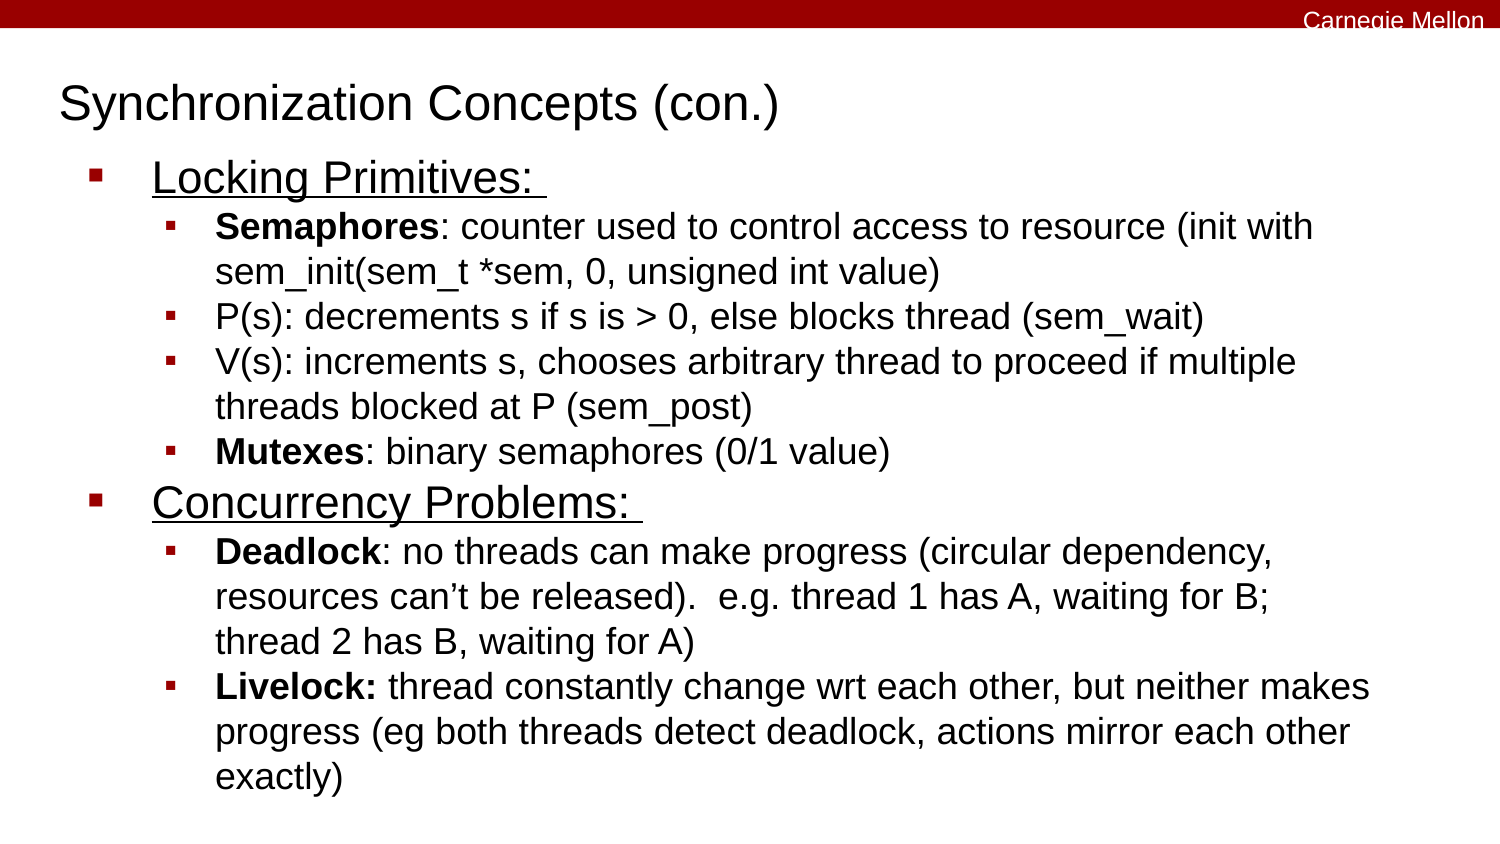

# Synchronization Concepts (con.)
Locking Primitives:
Semaphores: counter used to control access to resource (init with sem_init(sem_t *sem, 0, unsigned int value)
P(s): decrements s if s is > 0, else blocks thread (sem_wait)
V(s): increments s, chooses arbitrary thread to proceed if multiple threads blocked at P (sem_post)
Mutexes: binary semaphores (0/1 value)
Concurrency Problems:
Deadlock: no threads can make progress (circular dependency, resources can’t be released).  e.g. thread 1 has A, waiting for B; thread 2 has B, waiting for A)
Livelock: thread constantly change wrt each other, but neither makes progress (eg both threads detect deadlock, actions mirror each other exactly)